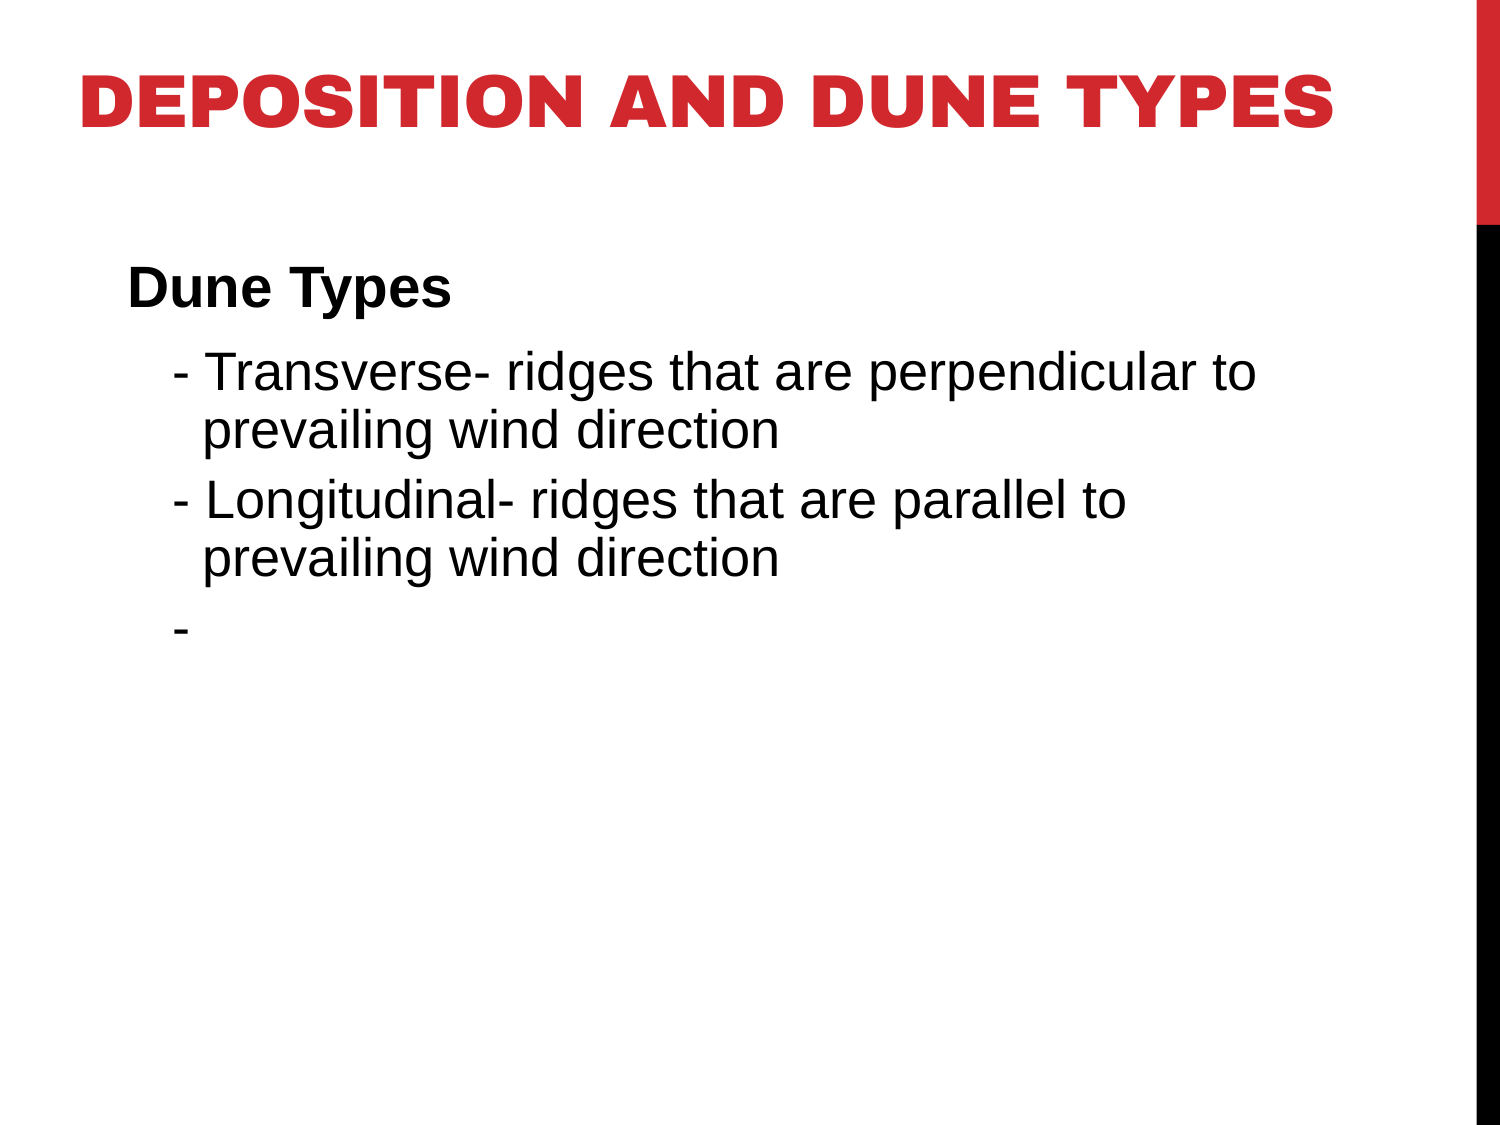

# Deposition and Dune Types
Dune Types
- Transverse- ridges that are perpendicular to prevailing wind direction
- Longitudinal- ridges that are parallel to prevailing wind direction
-